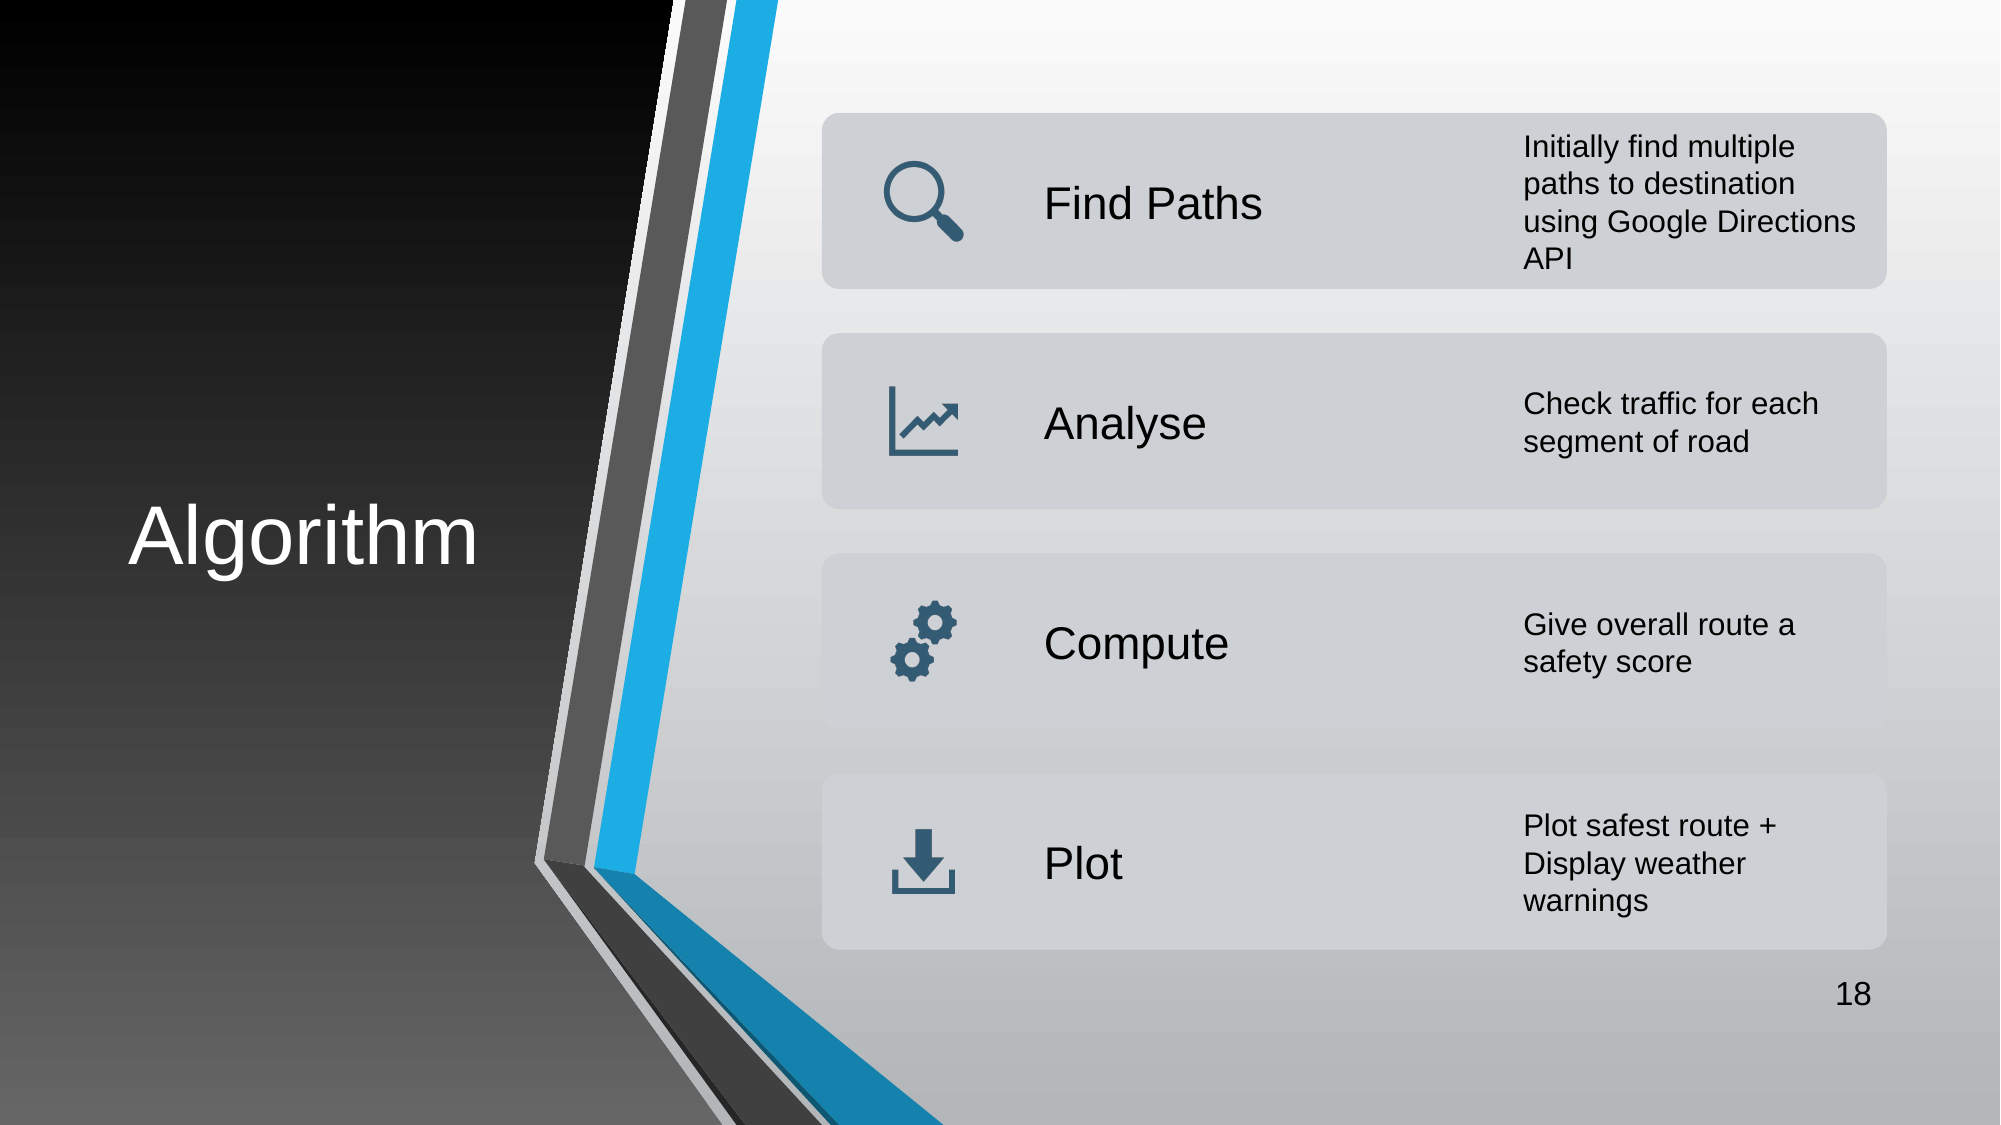

# Algorithm
Find Paths
Initially find multiple paths to destination using Google Directions API
Analyse
Check traffic for each segment of road
Compute
Give overall route a safety score
Plot
Plot safest route + Display weather warnings
18